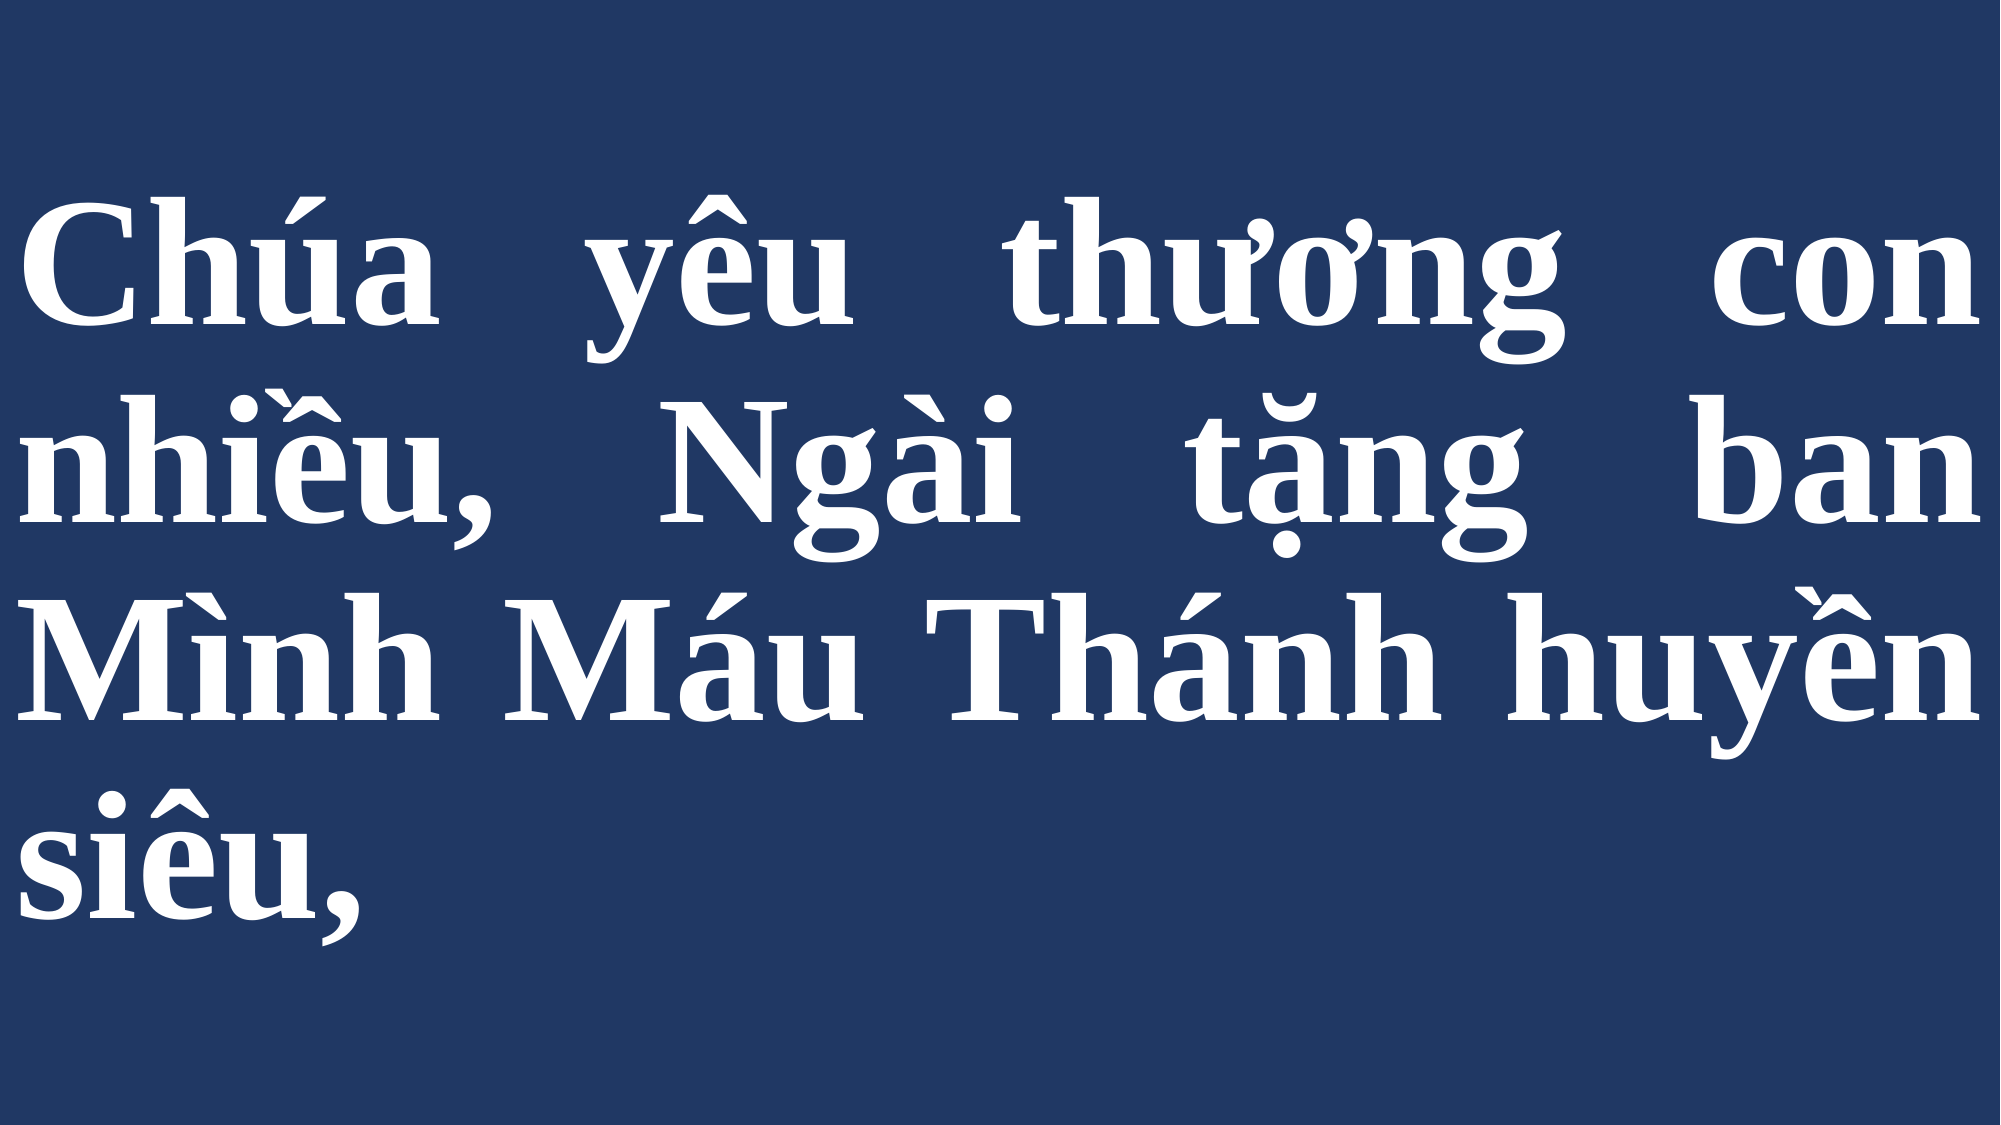

# Chúa yêu thương con nhiều, Ngài tặng ban Mình Máu Thánh huyền siêu,